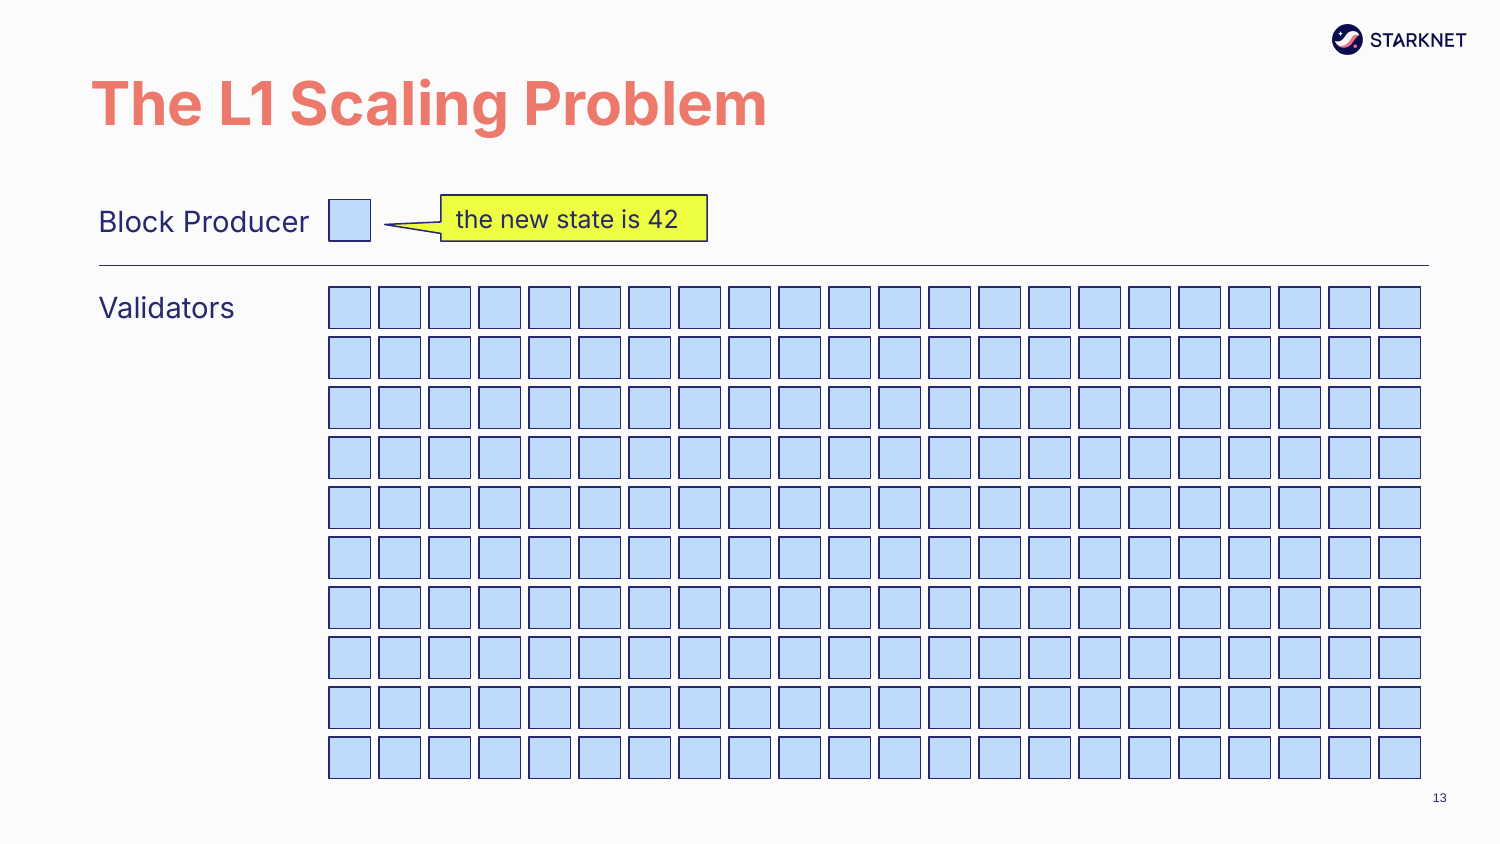

# The L1 Scaling Problem
Block Producer
the new state is 42

Validators

13